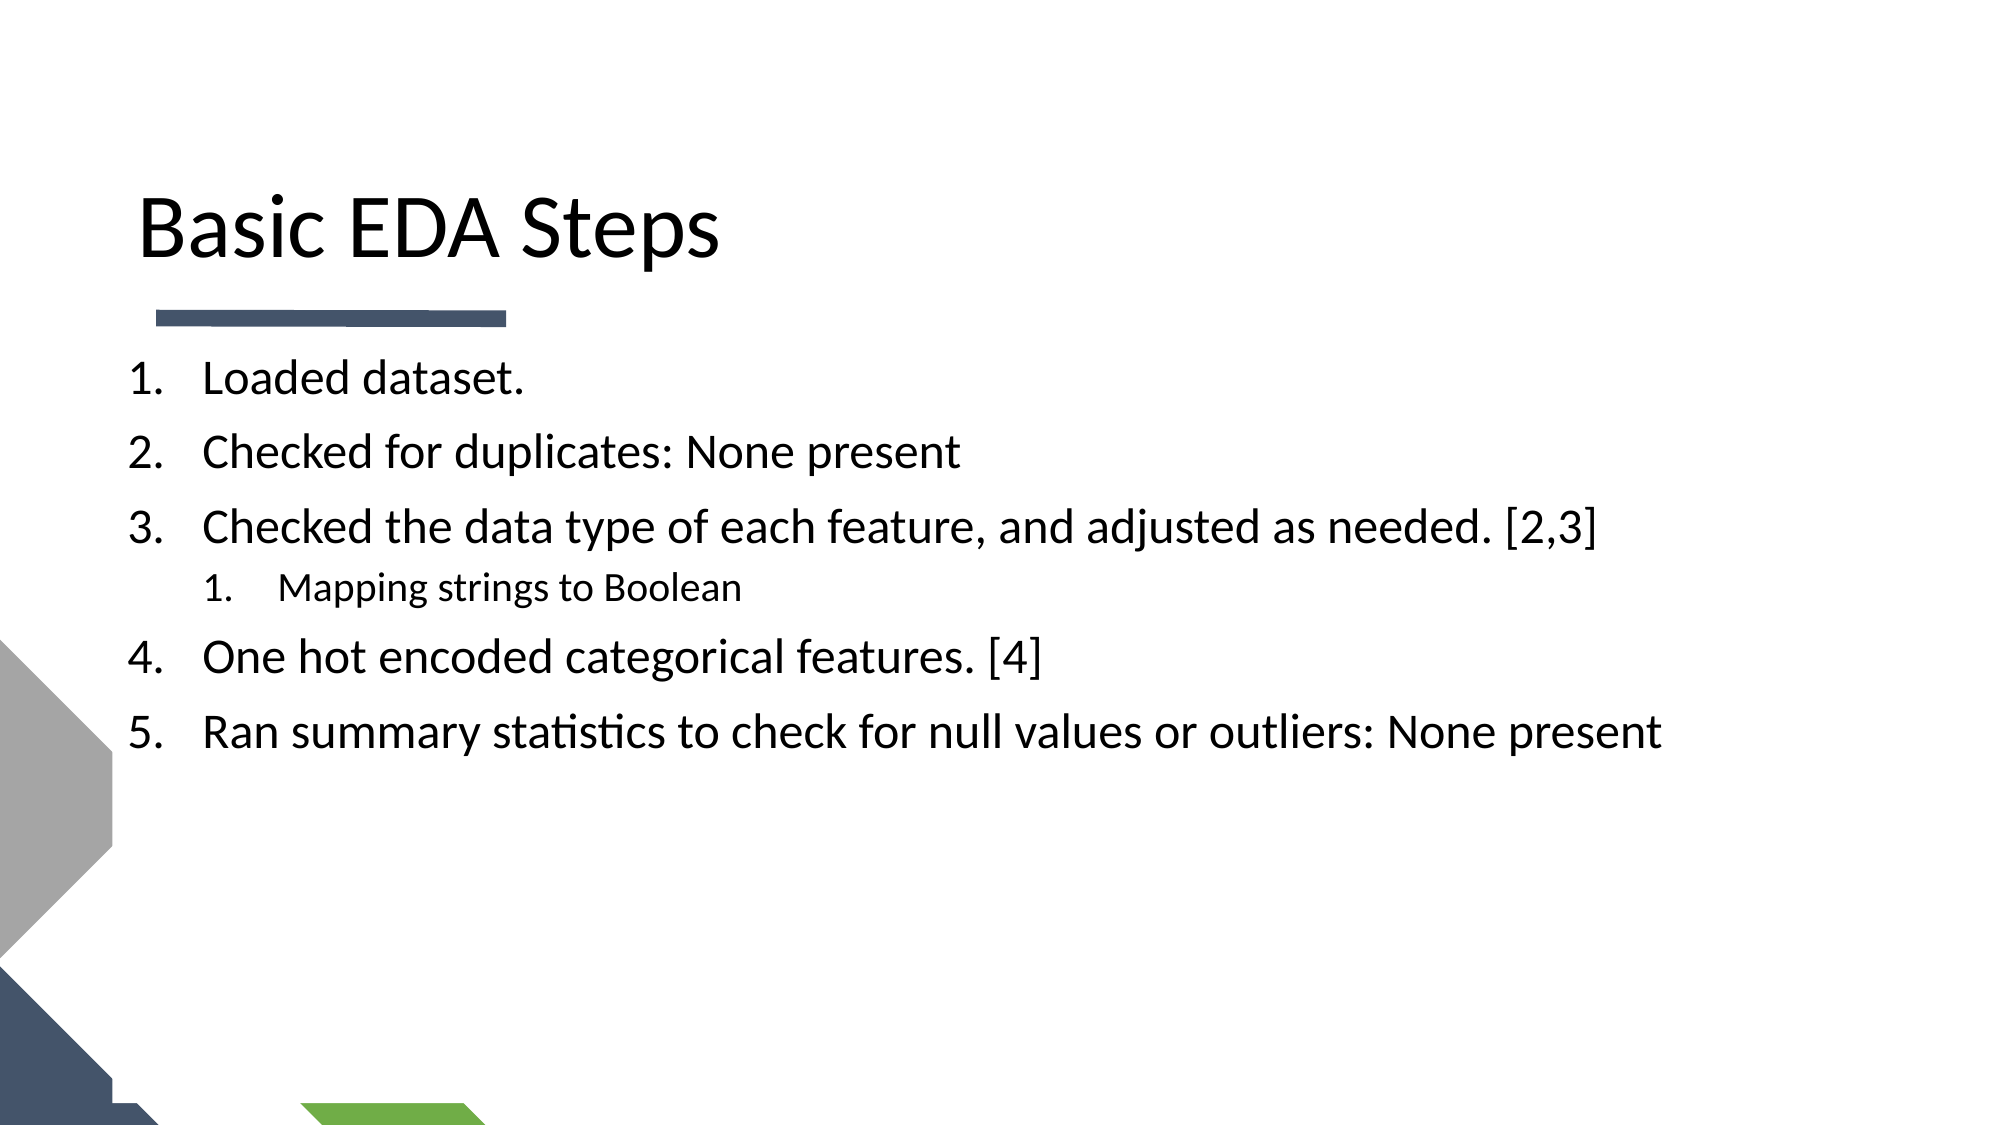

# Basic EDA Steps
Loaded dataset.
Checked for duplicates: None present
Checked the data type of each feature, and adjusted as needed. [2,3]
Mapping strings to Boolean
One hot encoded categorical features. [4]
Ran summary statistics to check for null values or outliers: None present
5